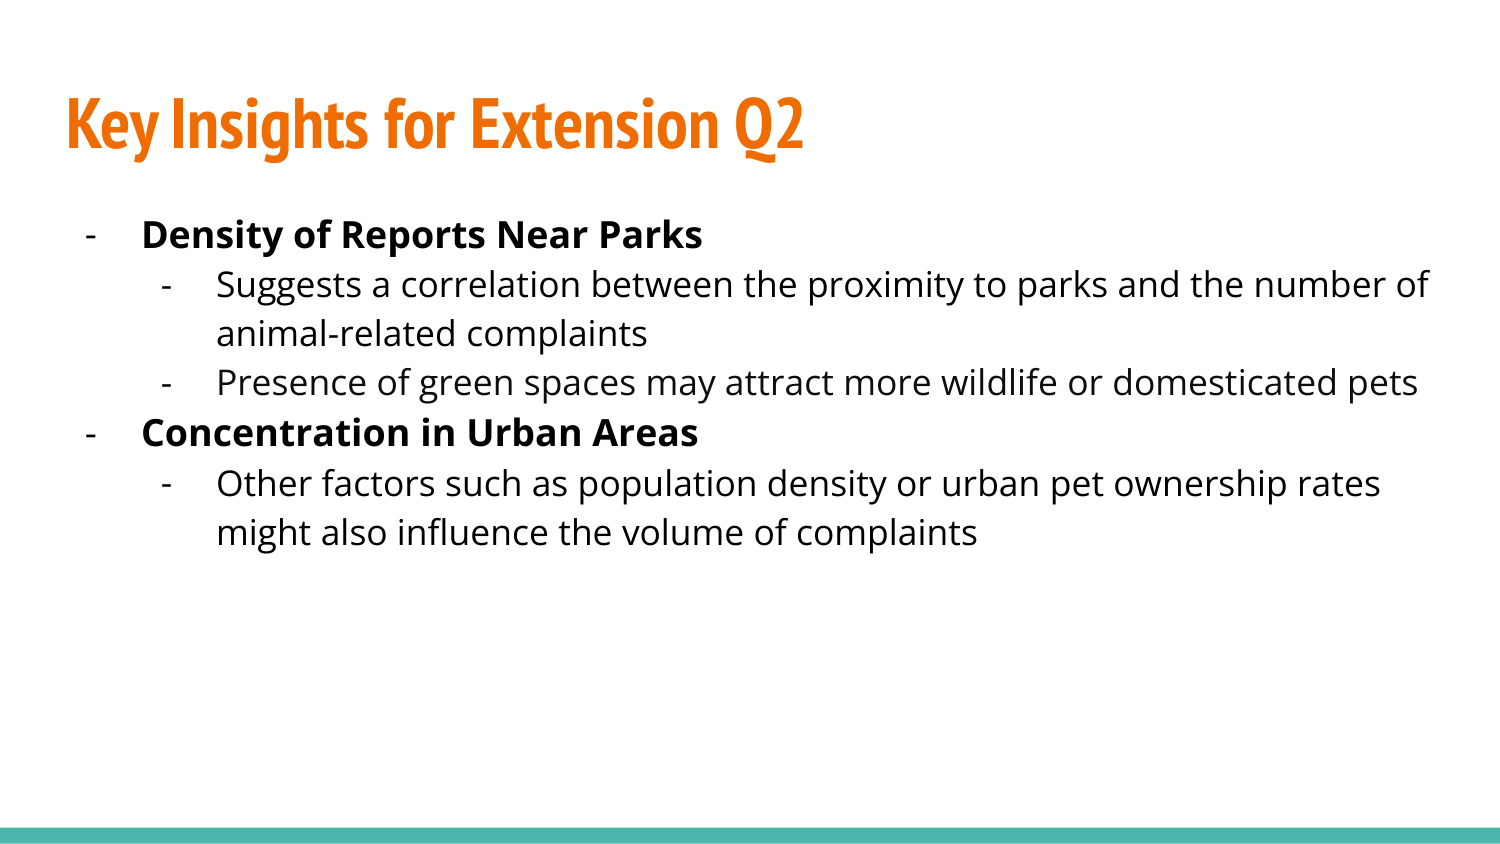

# Key Insights for Extension Q2
Density of Reports Near Parks
Suggests a correlation between the proximity to parks and the number of animal-related complaints
Presence of green spaces may attract more wildlife or domesticated pets
Concentration in Urban Areas
Other factors such as population density or urban pet ownership rates might also influence the volume of complaints